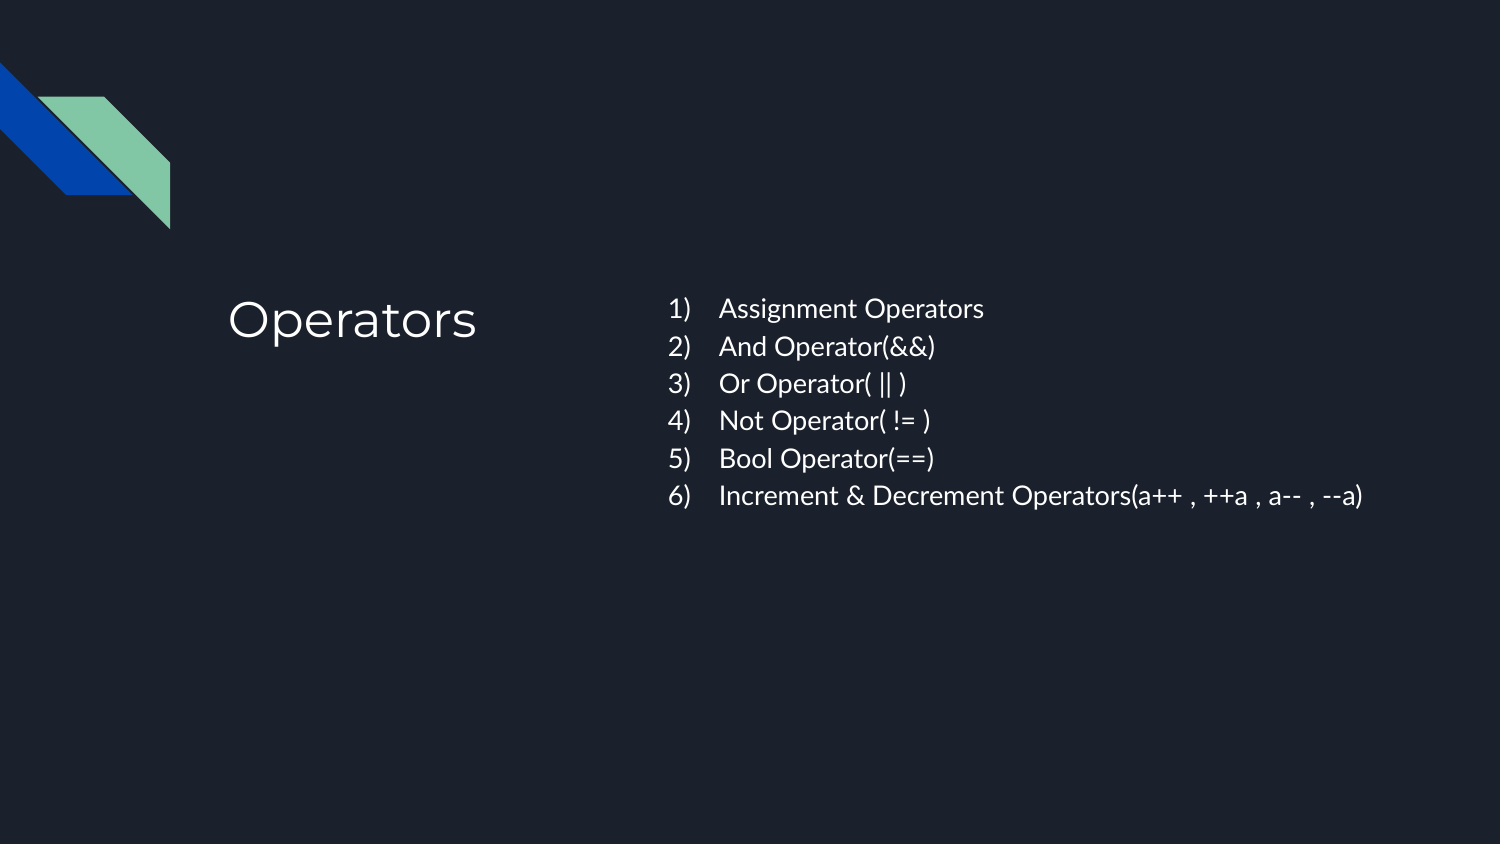

# Operators

Assignment Operators
And Operator(&&)
Or Operator( || )
Not Operator( != )
Bool Operator(==)
Increment & Decrement Operators(a++ , ++a , a-- , --a)